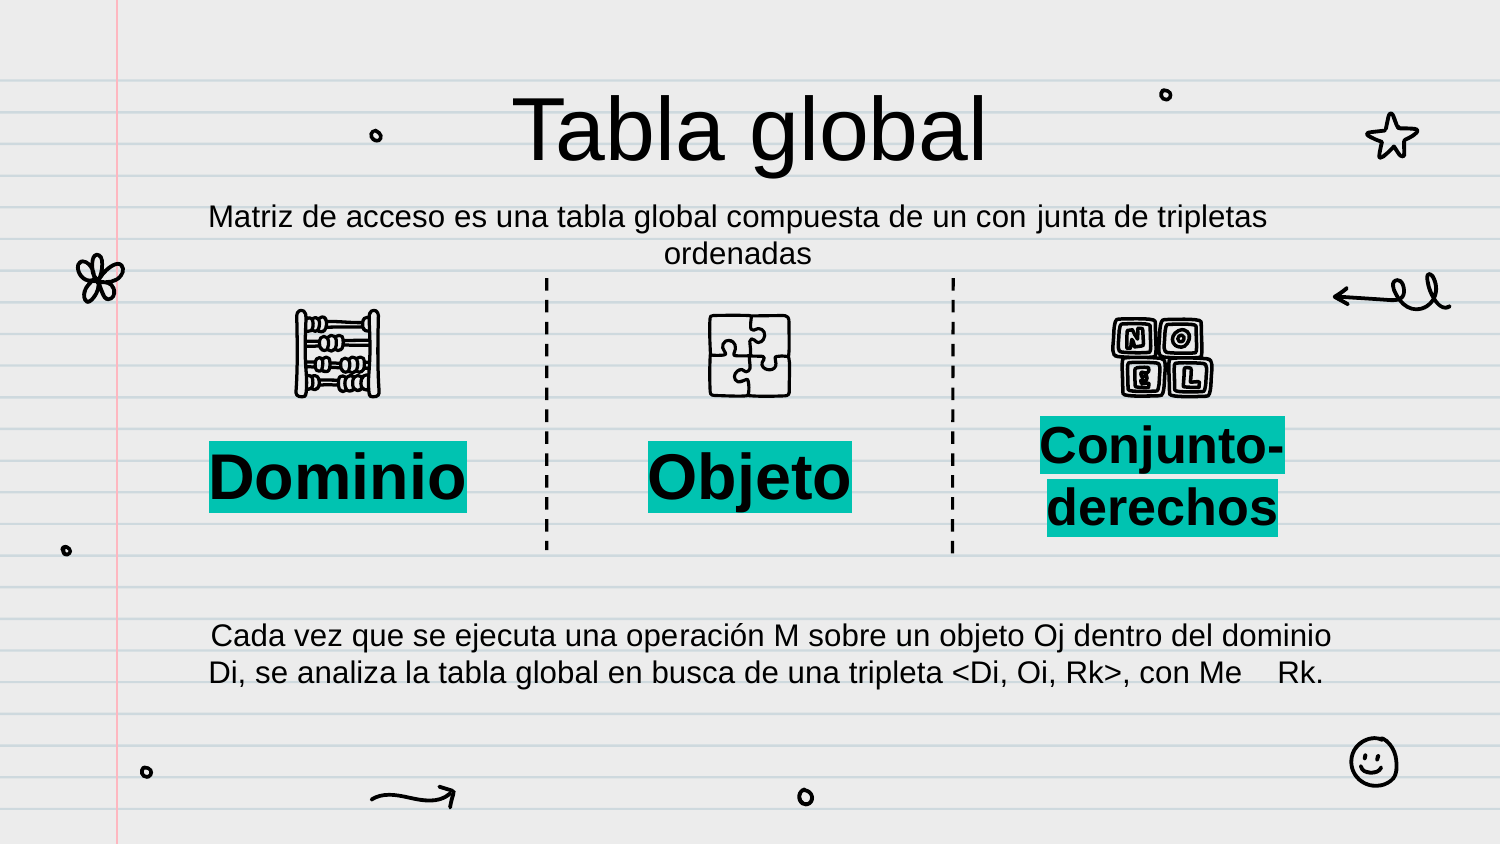

Tabla global
Matriz de acceso es una tabla global compuesta de un con­ junta de tripletas ordenadas

# Dominio
Objeto
Conjunto-derechos
Cada vez que se ejecuta una ope­ración M sobre un objeto Oj dentro del dominio Di, se analiza la tabla global en busca de una tripleta <Di, Oi, Rk>, con Me    Rk.